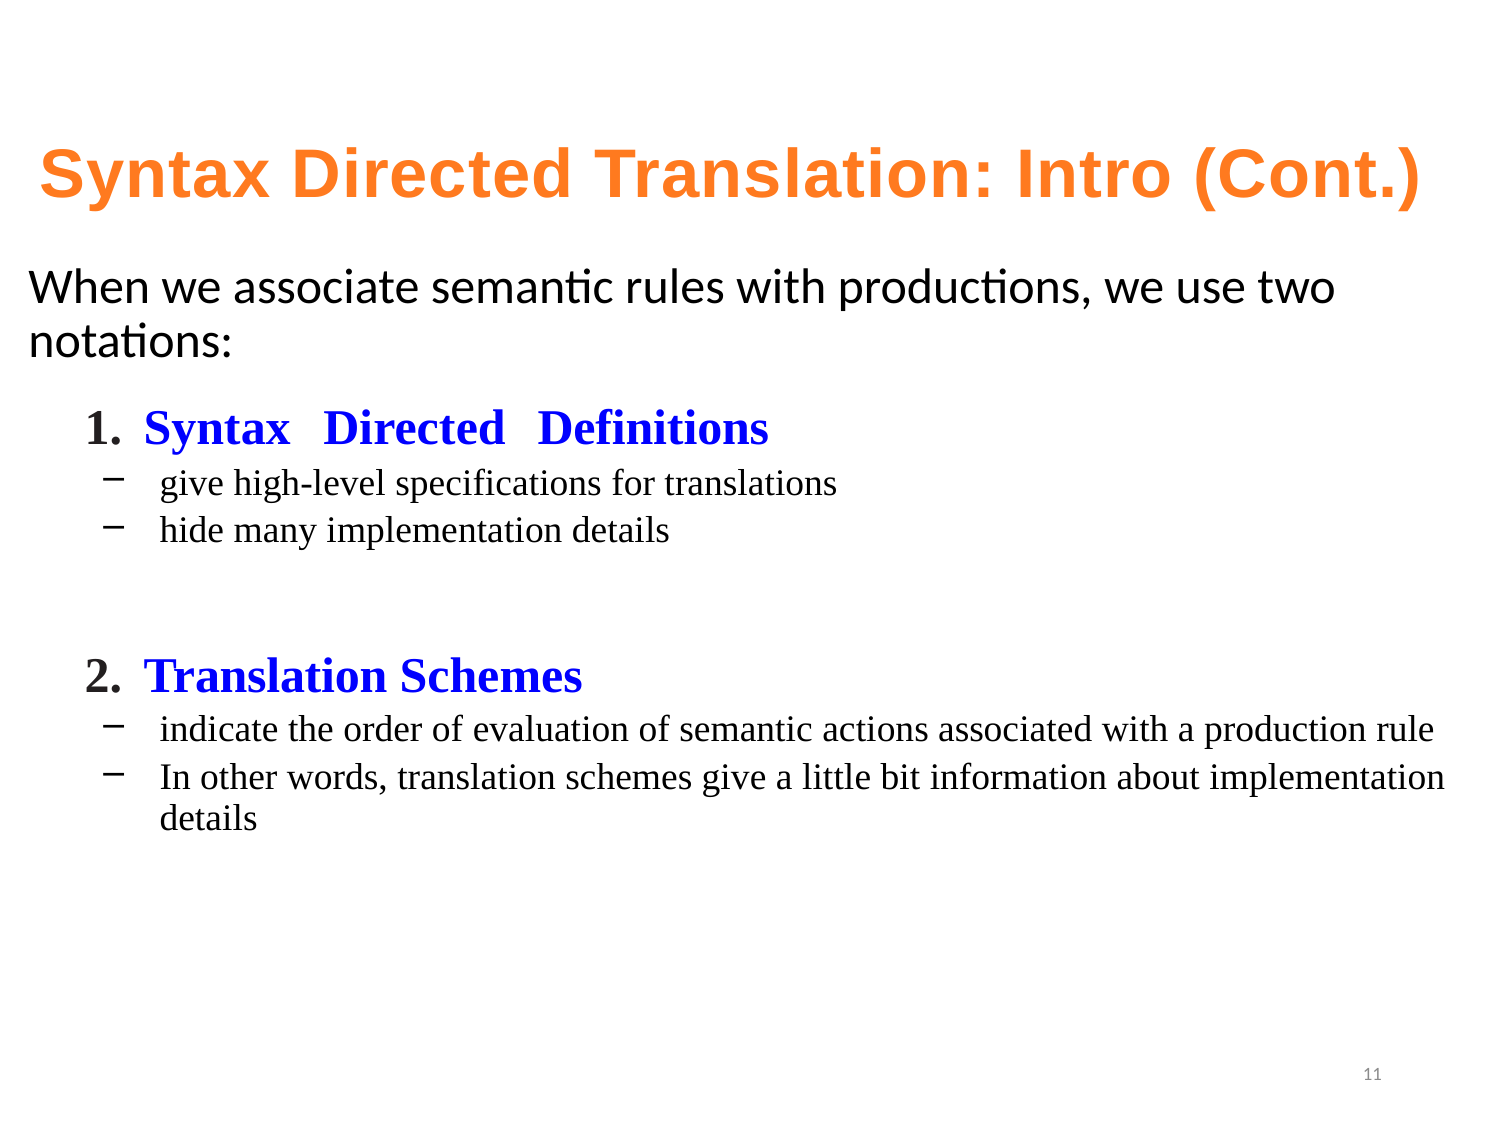

# Syntax Directed Translation: Intro (Cont.)

When we associate semantic rules with productions, we use two notations:
Syntax  Directed  Definitions
give high-level specifications for translations
hide many implementation details

Translation Schemes
indicate the order of evaluation of semantic actions associated with a production rule
In other words, translation schemes give a little bit information about implementation details

11